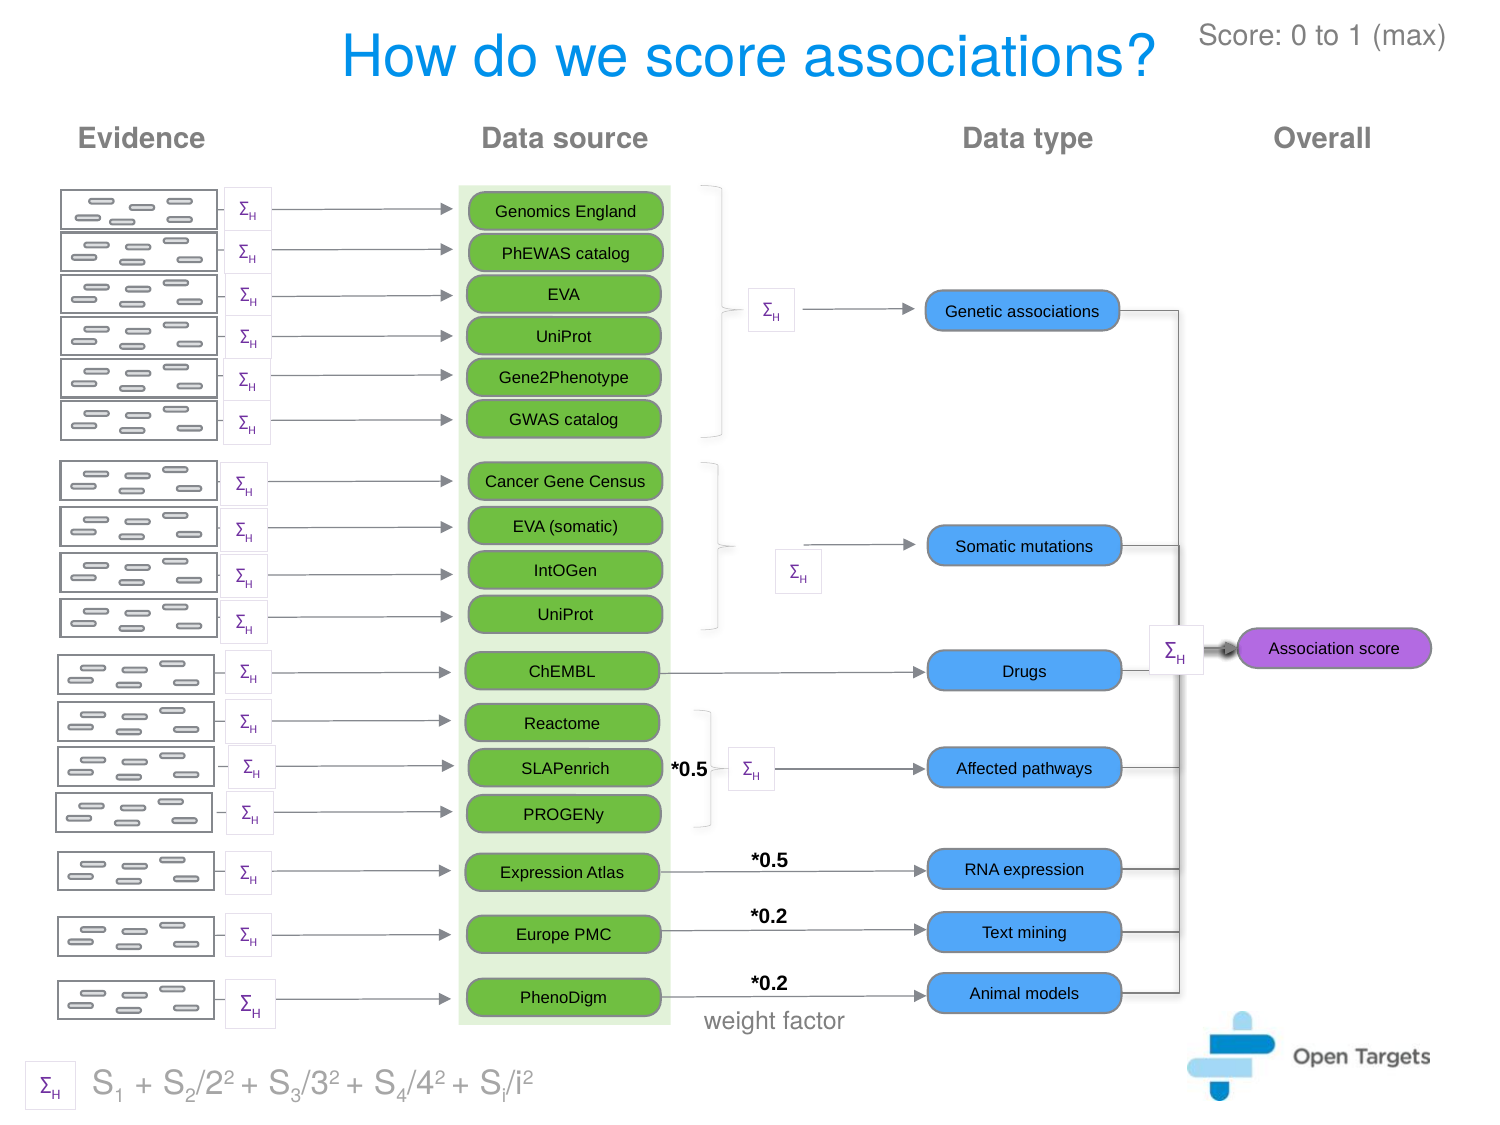

How do we score associations?
Score: 0 to 1 (max)
Calculated at 4 levels:

Evidence
Data source
Data type
Overall
Should be 3 levels, harmonic sum is applied 3 times: on 1) evidence, 2) data sources and 3) data type to get the overall score.
Evidence
Data source
Data type
Overall

ΣH

Genomics England
ΣH

PhEWAS catalog
ΣH

EVA
ΣH
Genetic associations
ΣH

UniProt
ΣH
Gene2Phenotype

GWAS catalog

ΣH

Cancer Gene Census

ΣH
EVA (somatic)

ΣH
Somatic mutations
ΣH
IntOGen

ΣH
UniProt

ΣH
ΣH
Association score
ΣH
Drugs
ChEMBL

Need to ask CK about pathways scoring, ie:
PROGENy weight is 1

Are all three summarized with a harmonic sum?
ΣH

Reactome

ΣH
*0.5
ΣH
Affected pathways

SLAPenrich
ΣH

PROGENy
*0.5
RNA expression
ΣH

Expression Atlas
*0.2
Text mining
ΣH
Europe PMC

*0.2
Animal models
PhenoDigm
ΣH

weight factor
S1 + S2/22 + S3/32 + S4/42 + Si/i2

ΣH